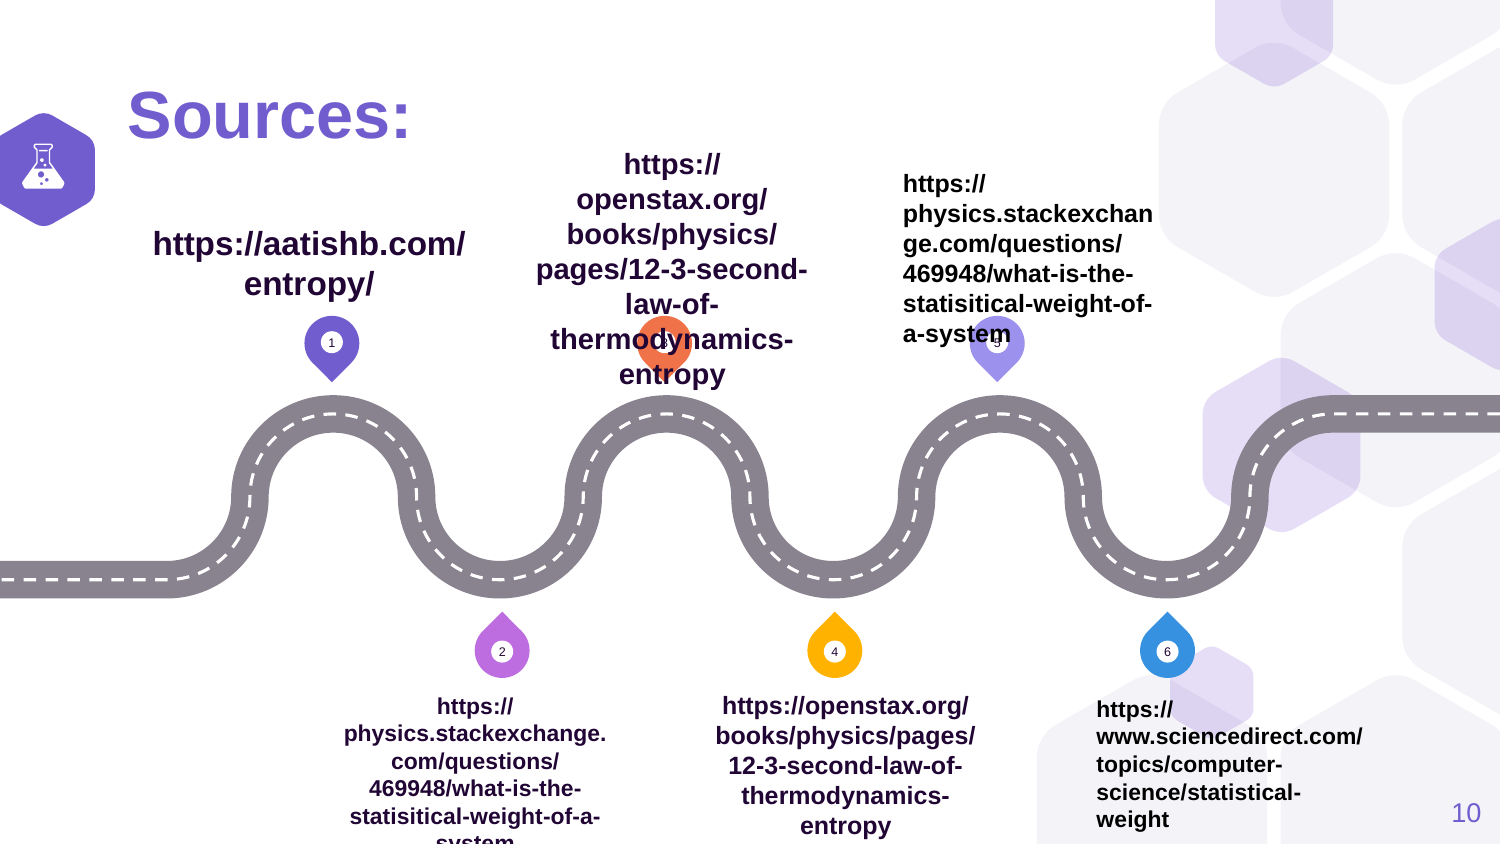

# Sources:
https://openstax.org/books/physics/pages/12-3-second-law-of-thermodynamics-entropy

https://physics.stackexchange.com/questions/469948/what-is-the-statisitical-weight-of-a-system
https://aatishb.com/entropy/

1

3

5

2

4

6
https://www.sciencedirect.com/topics/computer-science/statistical-weight
https://openstax.org/books/physics/pages/12-3-second-law-of-thermodynamics-entropy
https://physics.stackexchange.com/questions/469948/what-is-the-statisitical-weight-of-a-system
10